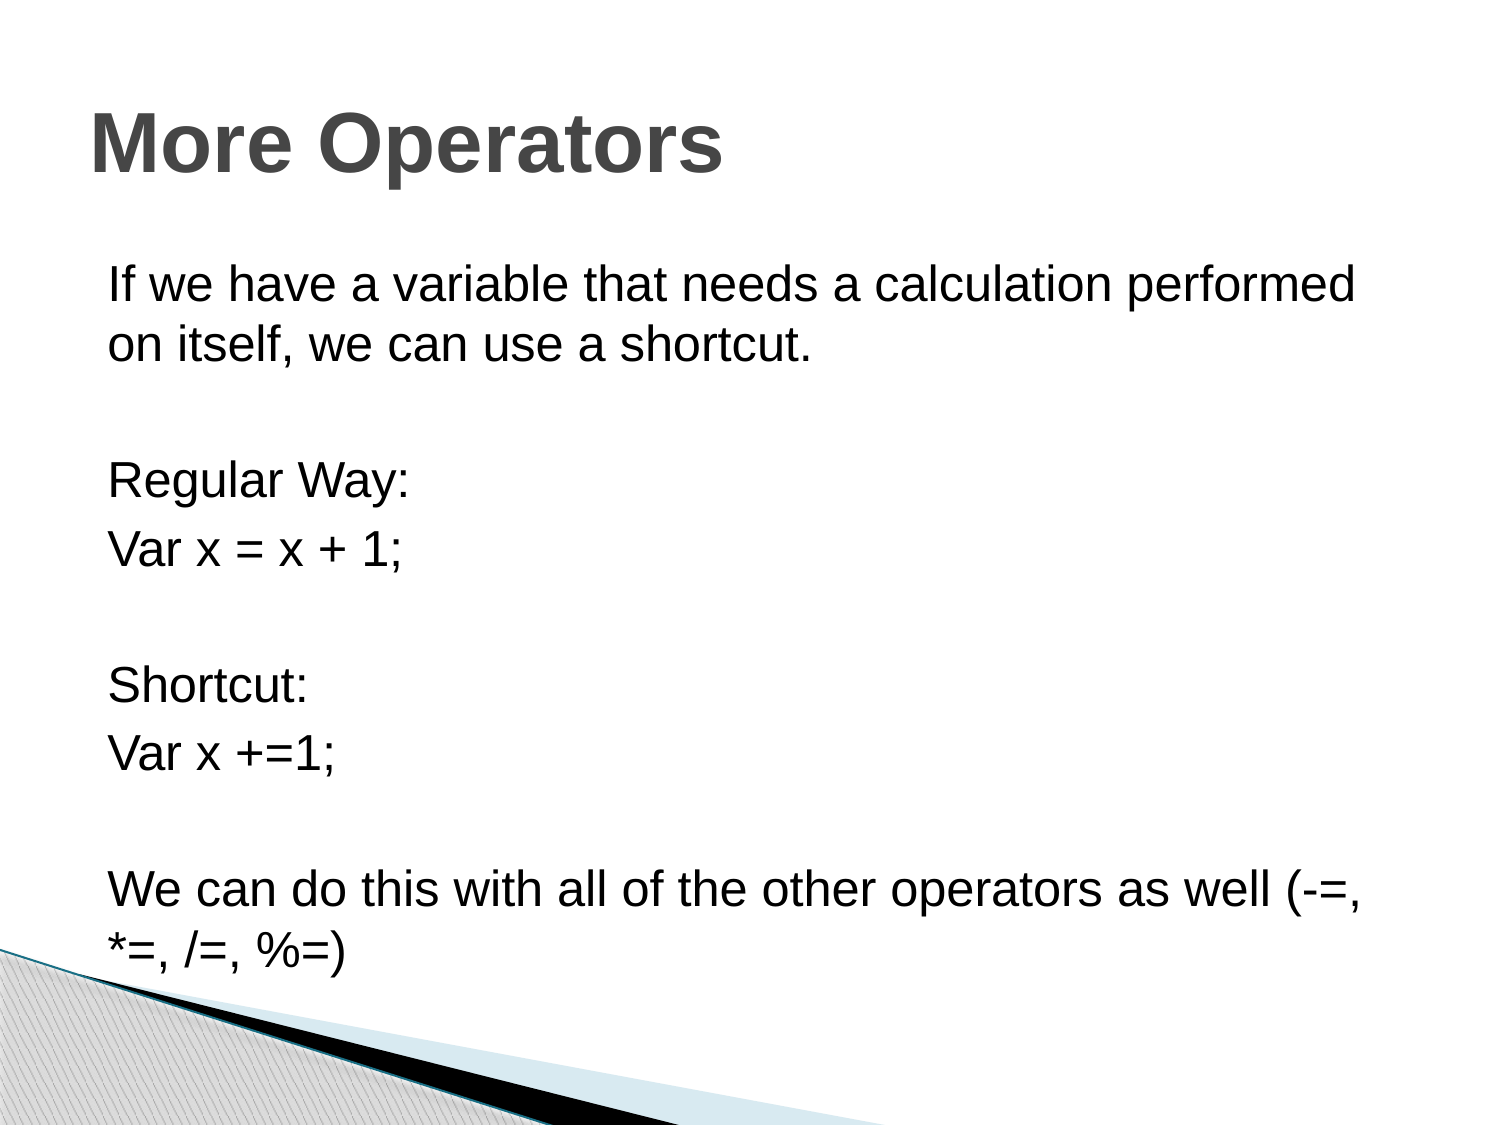

# More Operators
If we have a variable that needs a calculation performed on itself, we can use a shortcut.

Regular Way:
Var x = x + 1;

Shortcut:
Var x +=1;

We can do this with all of the other operators as well (-=, *=, /=, %=)